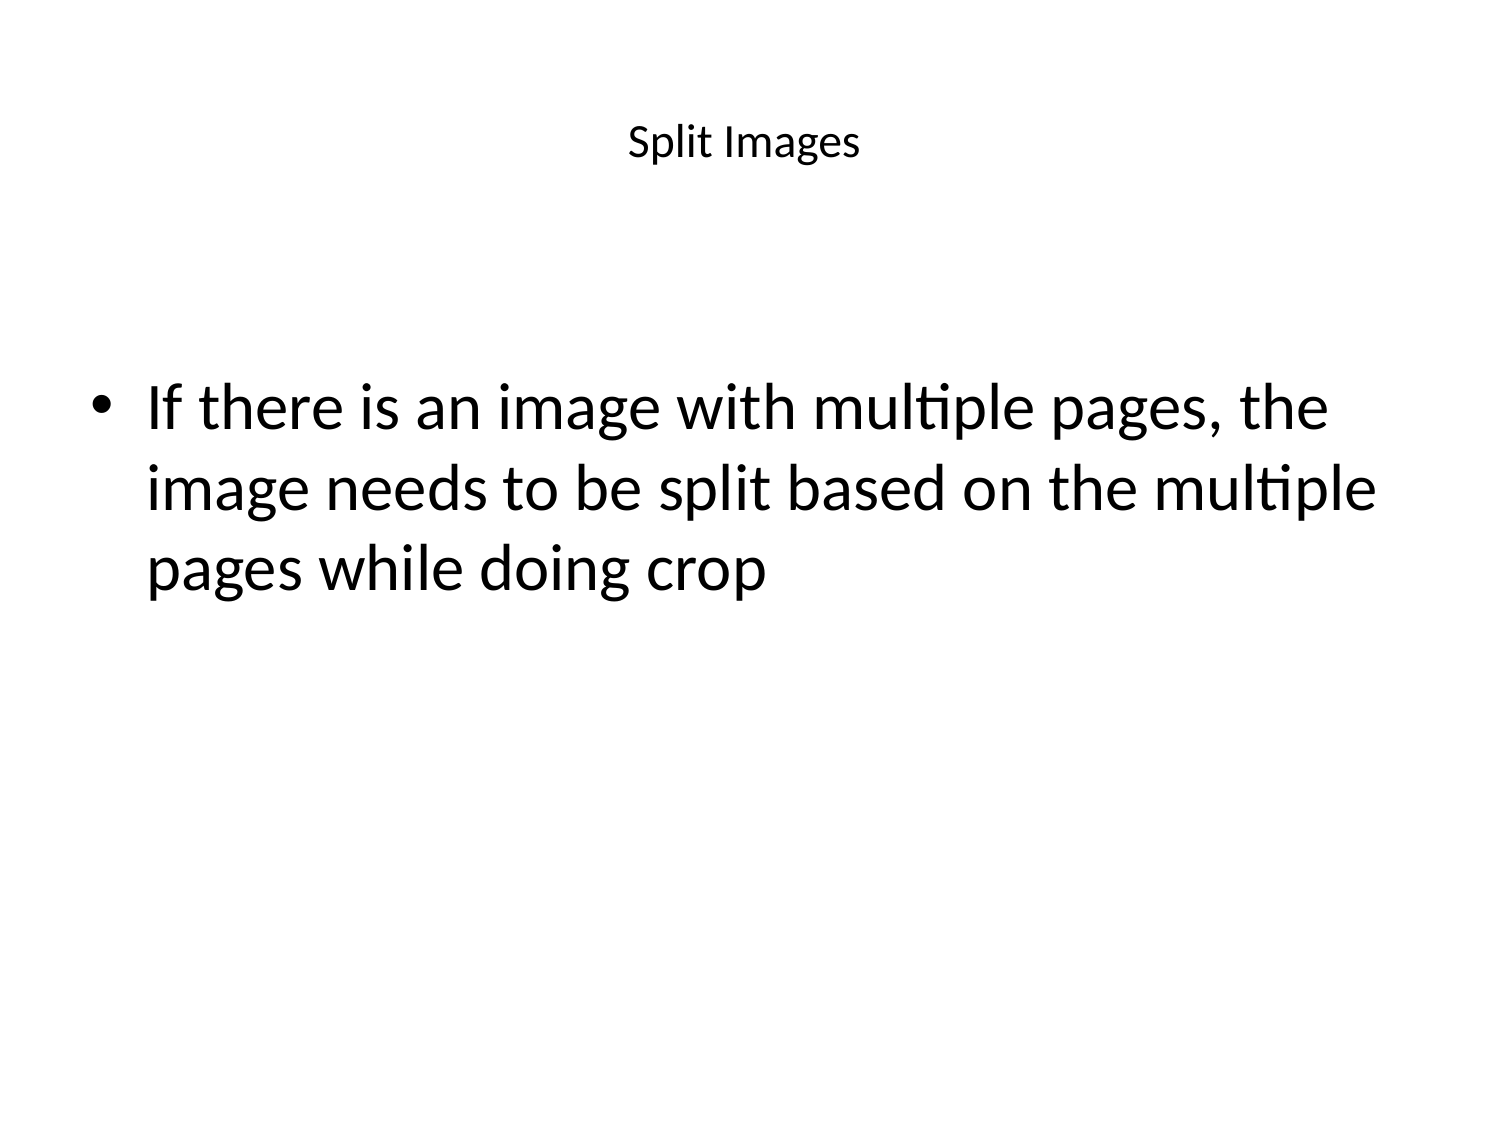

# Split Images

If there is an image with multiple pages, the image needs to be split based on the multiple pages while doing crop